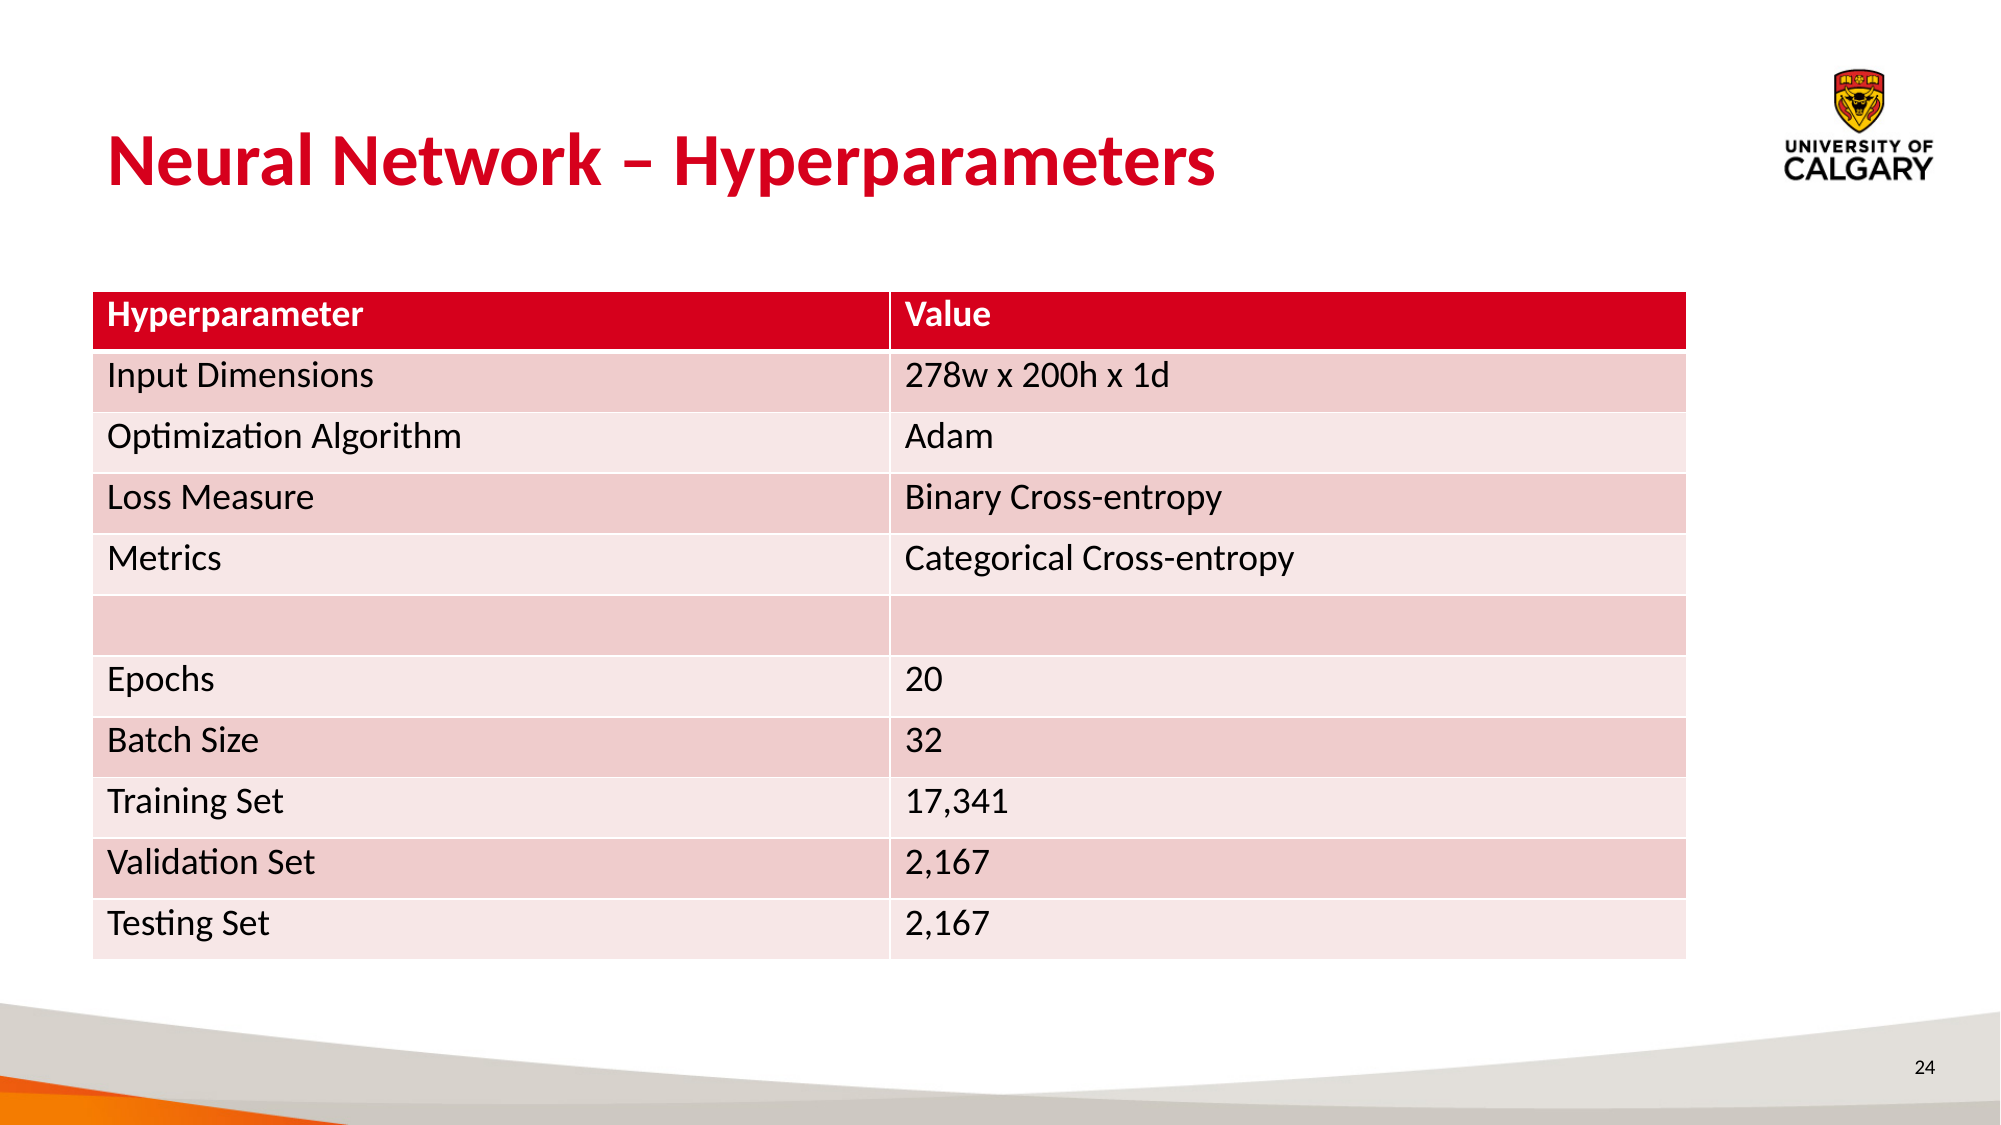

# Neural Network – Hyperparameters
| Hyperparameter | Value |
| --- | --- |
| Input Dimensions | 278w x 200h x 1d |
| Optimization Algorithm | Adam |
| Loss Measure | Binary Cross-entropy |
| Metrics | Categorical Cross-entropy |
|  |  |
| Epochs | 20 |
| Batch Size | 32 |
| Training Set | 17,341 |
| Validation Set | 2,167 |
| Testing Set | 2,167 |
24